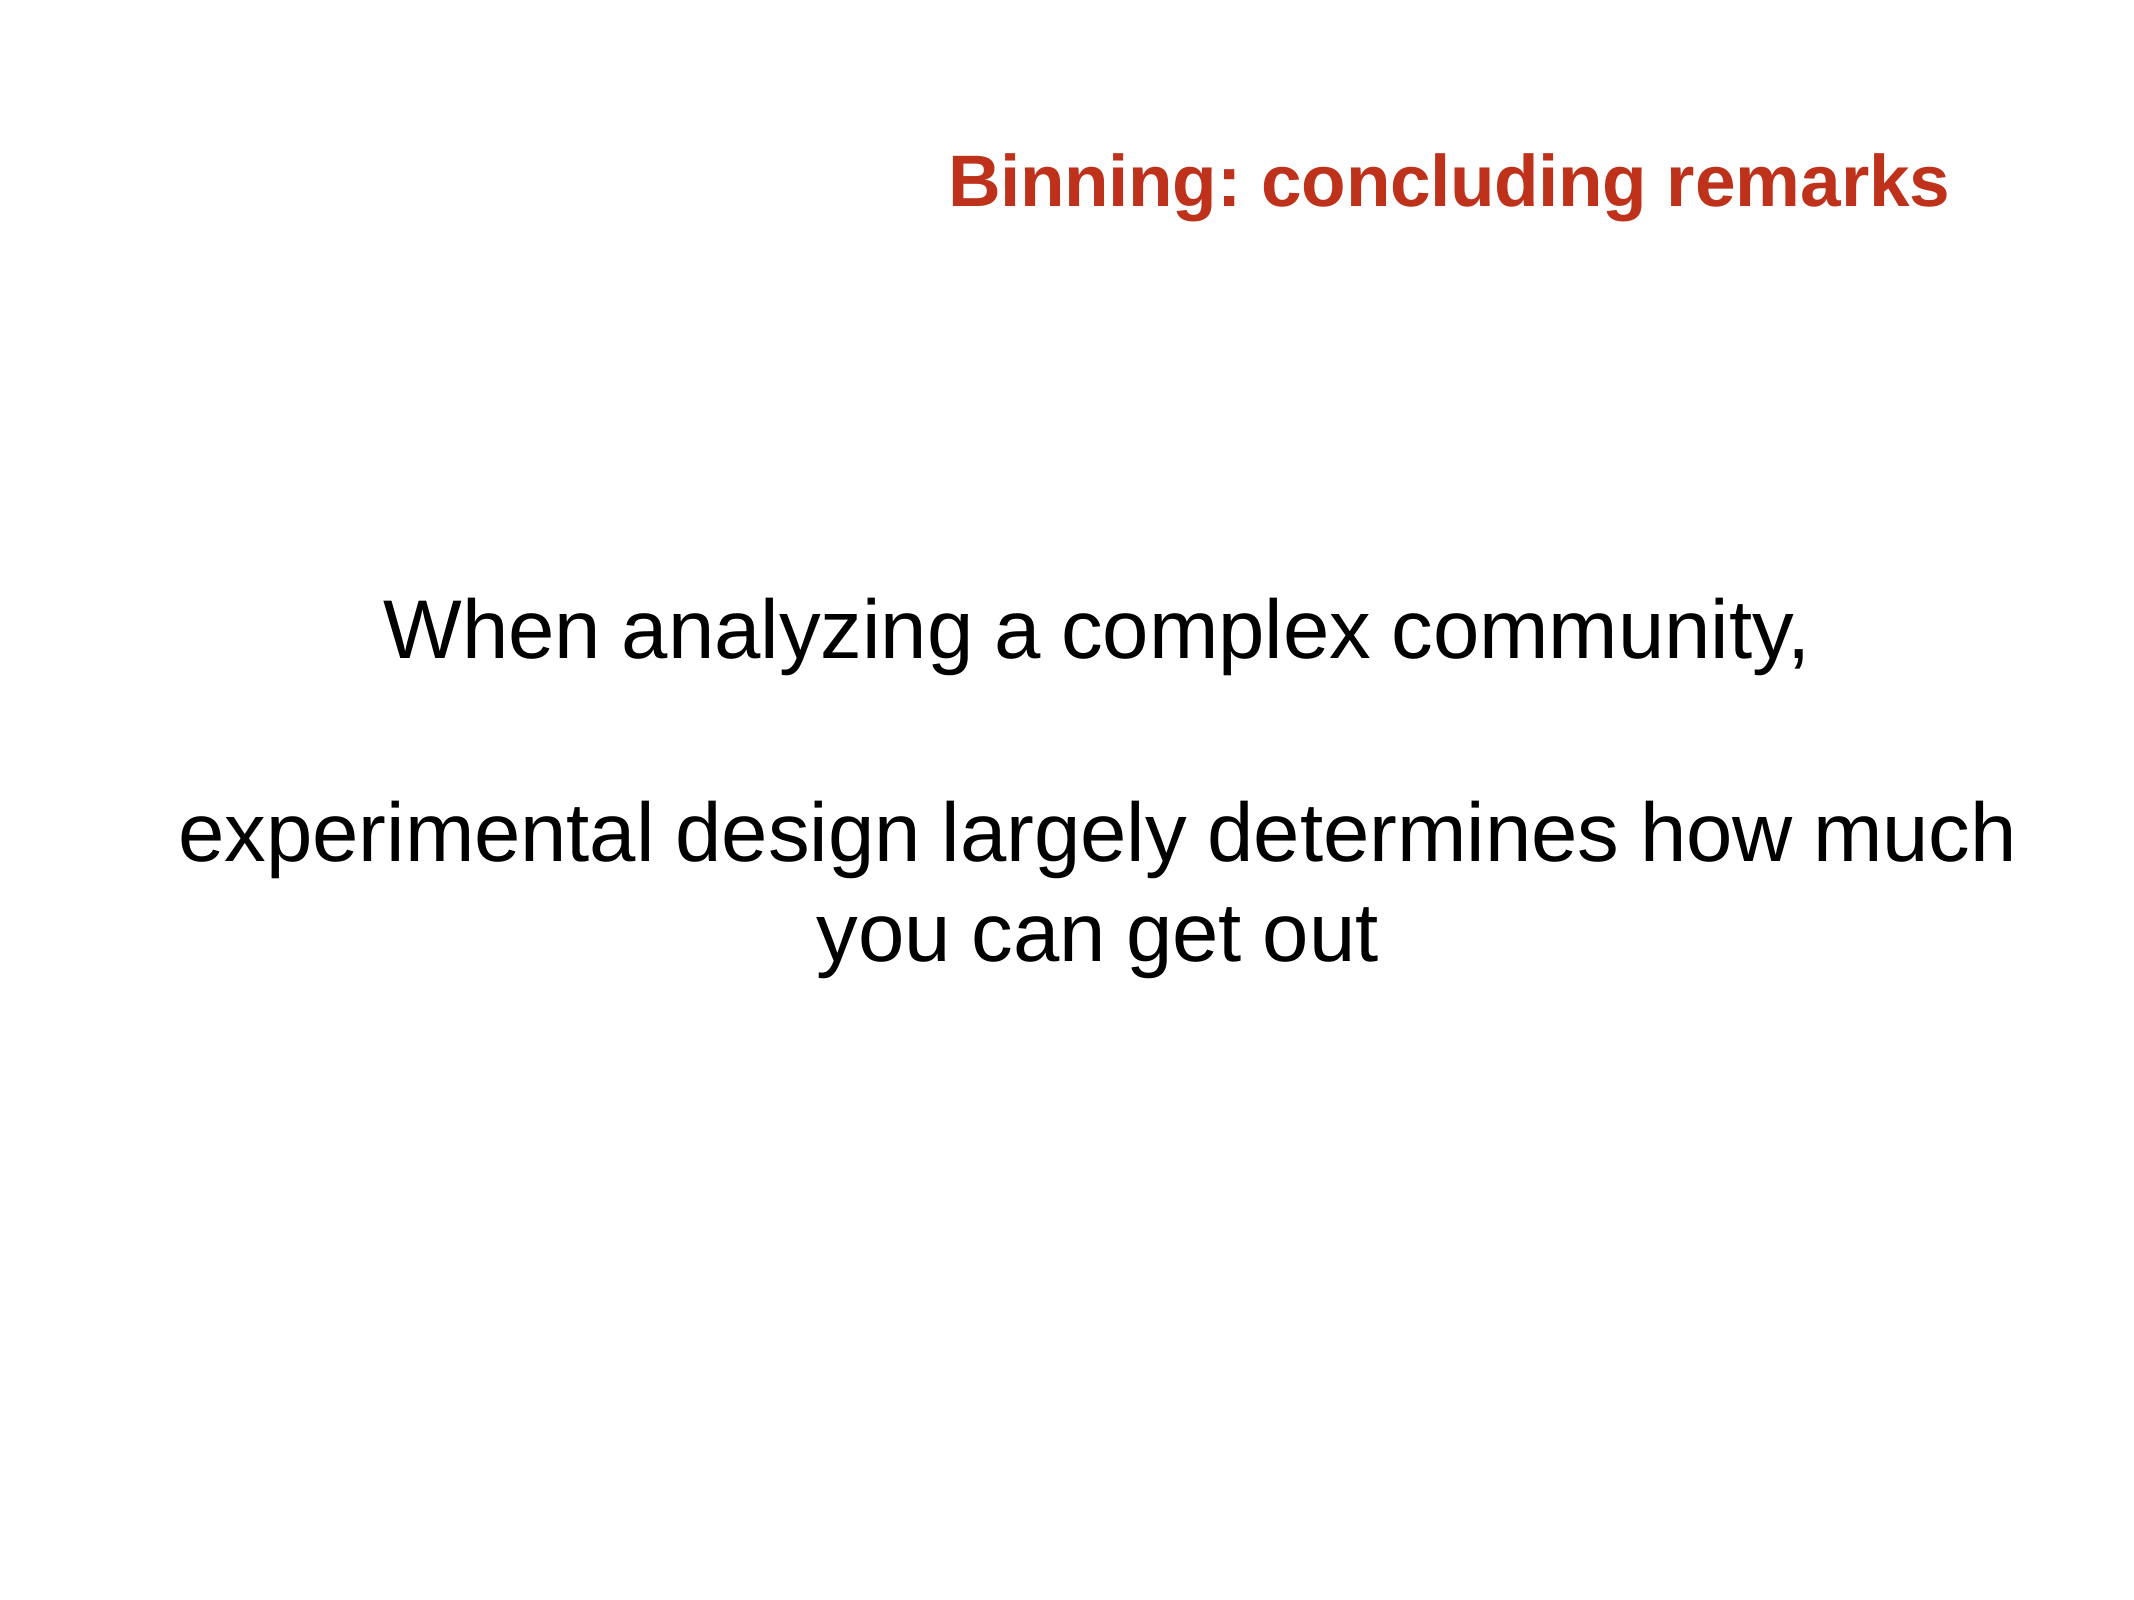

# Binning: concluding remarks
When analyzing a complex community,

experimental design largely determines how much
you can get out